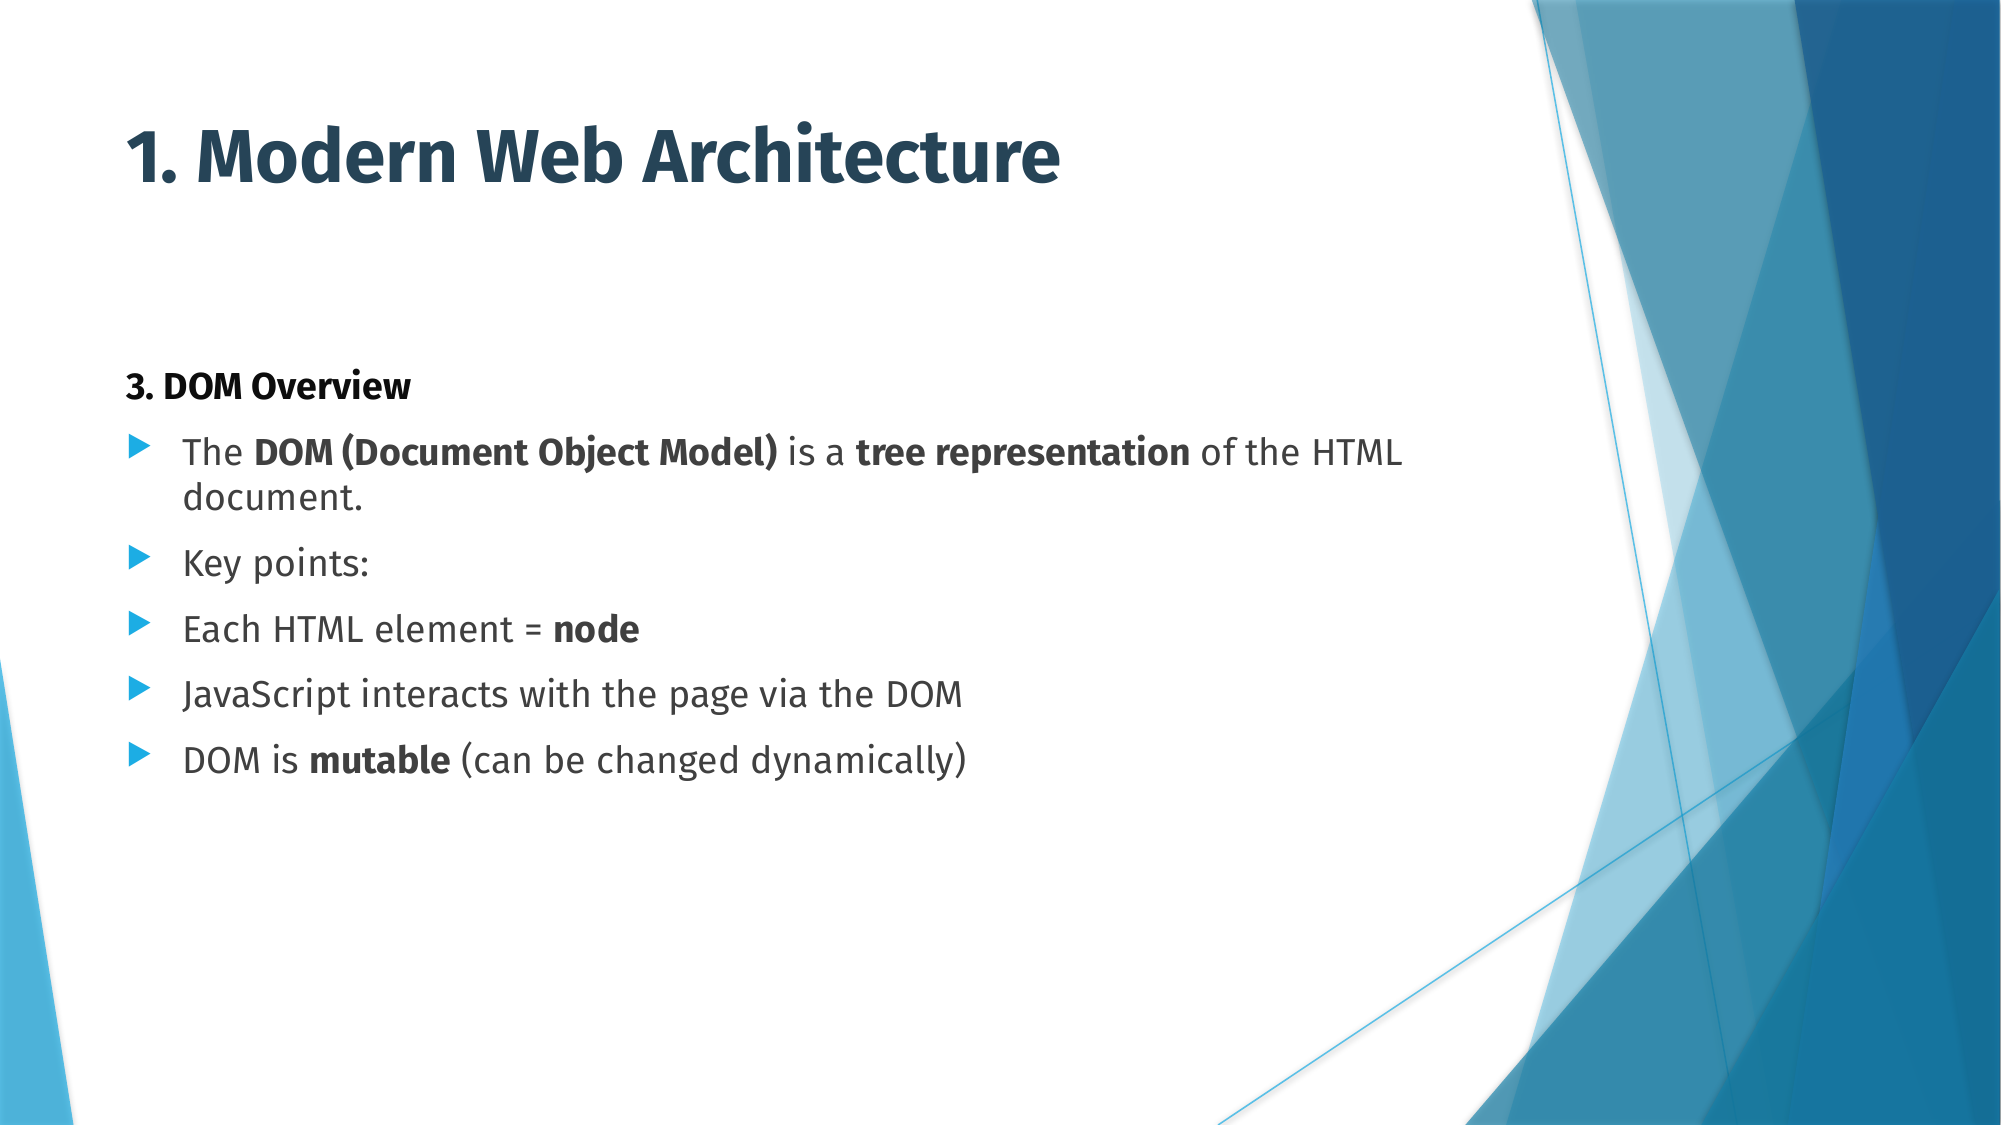

# 1. Modern Web Architecture
3. DOM Overview
The DOM (Document Object Model) is a tree representation of the HTML document.
Key points:
Each HTML element = node
JavaScript interacts with the page via the DOM
DOM is mutable (can be changed dynamically)